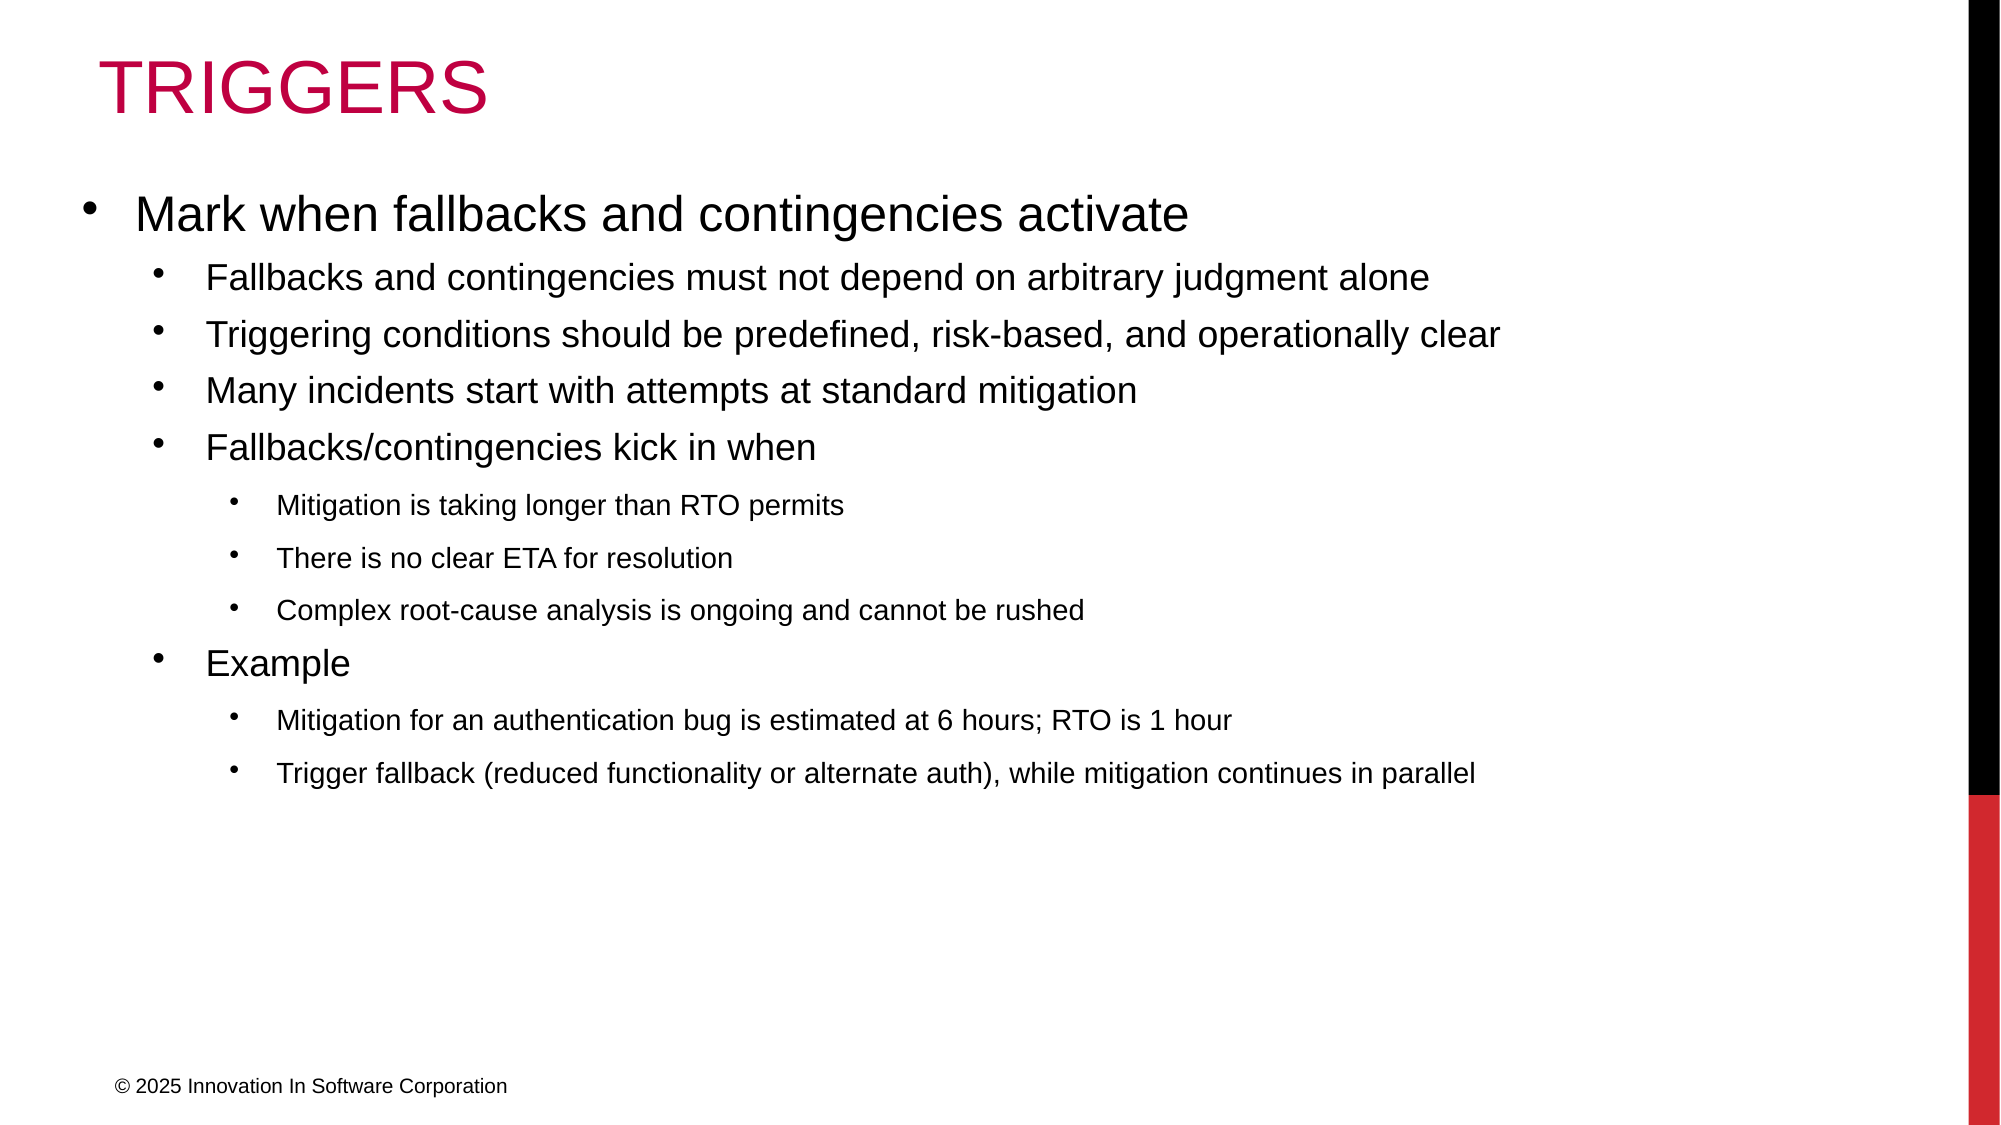

# Triggers
Mark when fallbacks and contingencies activate
Fallbacks and contingencies must not depend on arbitrary judgment alone
Triggering conditions should be predefined, risk-based, and operationally clear
Many incidents start with attempts at standard mitigation
Fallbacks/contingencies kick in when
Mitigation is taking longer than RTO permits
There is no clear ETA for resolution
Complex root-cause analysis is ongoing and cannot be rushed
Example
Mitigation for an authentication bug is estimated at 6 hours; RTO is 1 hour
Trigger fallback (reduced functionality or alternate auth), while mitigation continues in parallel
© 2025 Innovation In Software Corporation